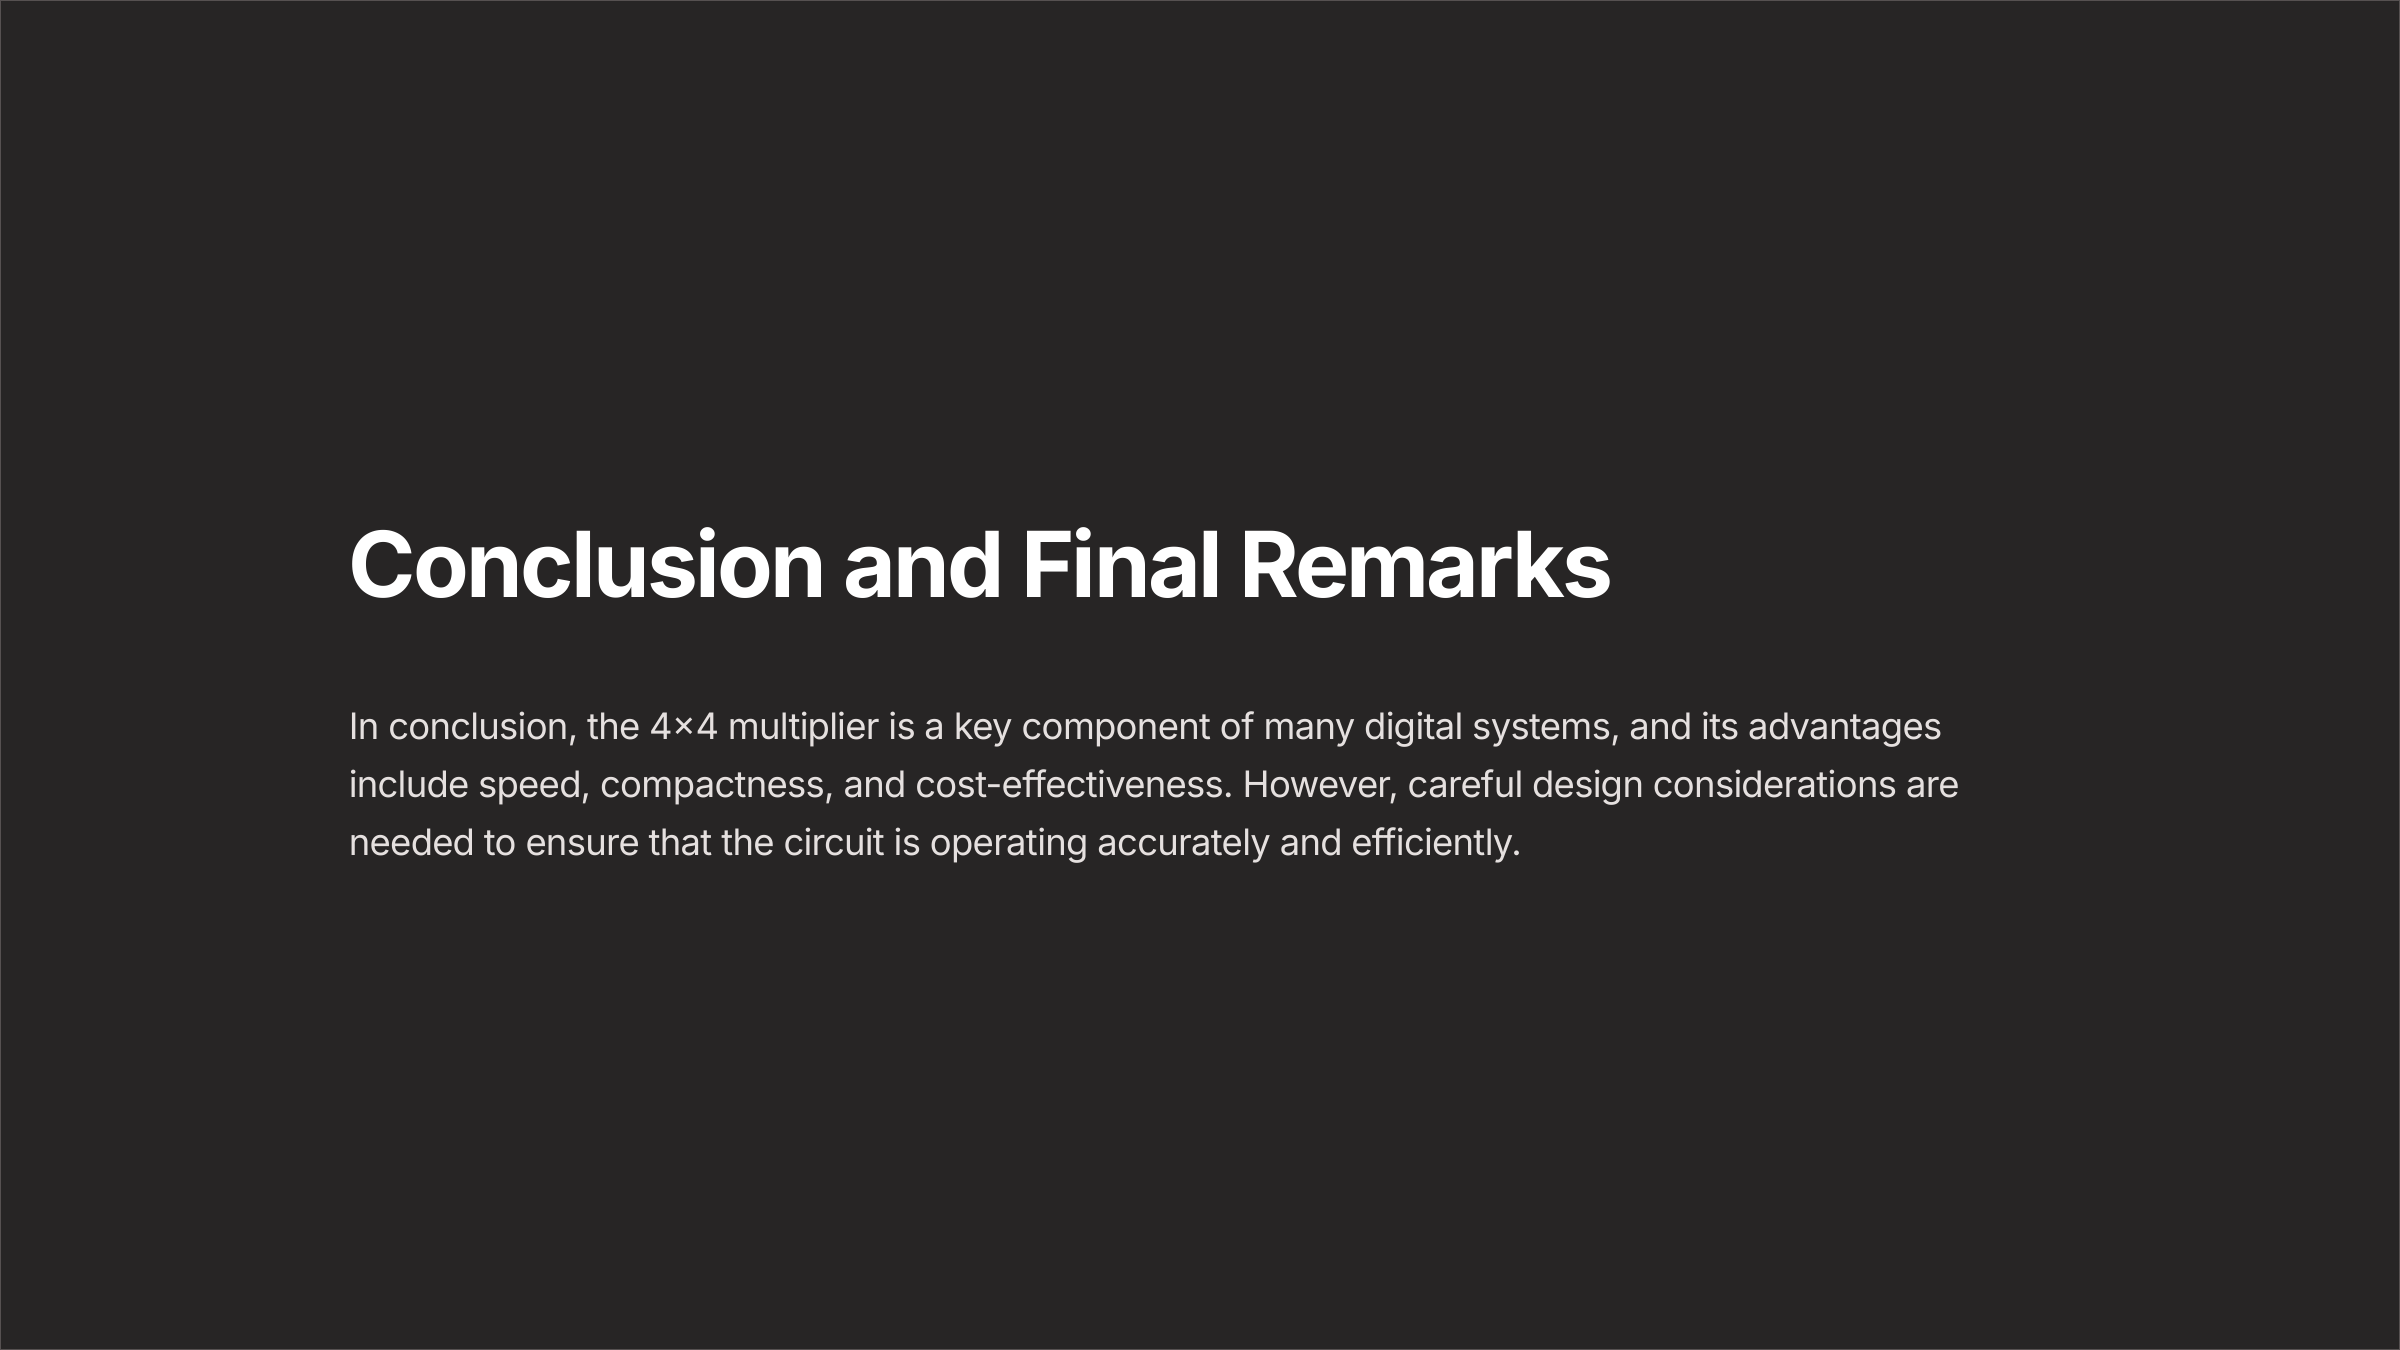

Conclusion and Final Remarks
In conclusion, the 4x4 multiplier is a key component of many digital systems, and its advantages include speed, compactness, and cost-effectiveness. However, careful design considerations are needed to ensure that the circuit is operating accurately and efficiently.